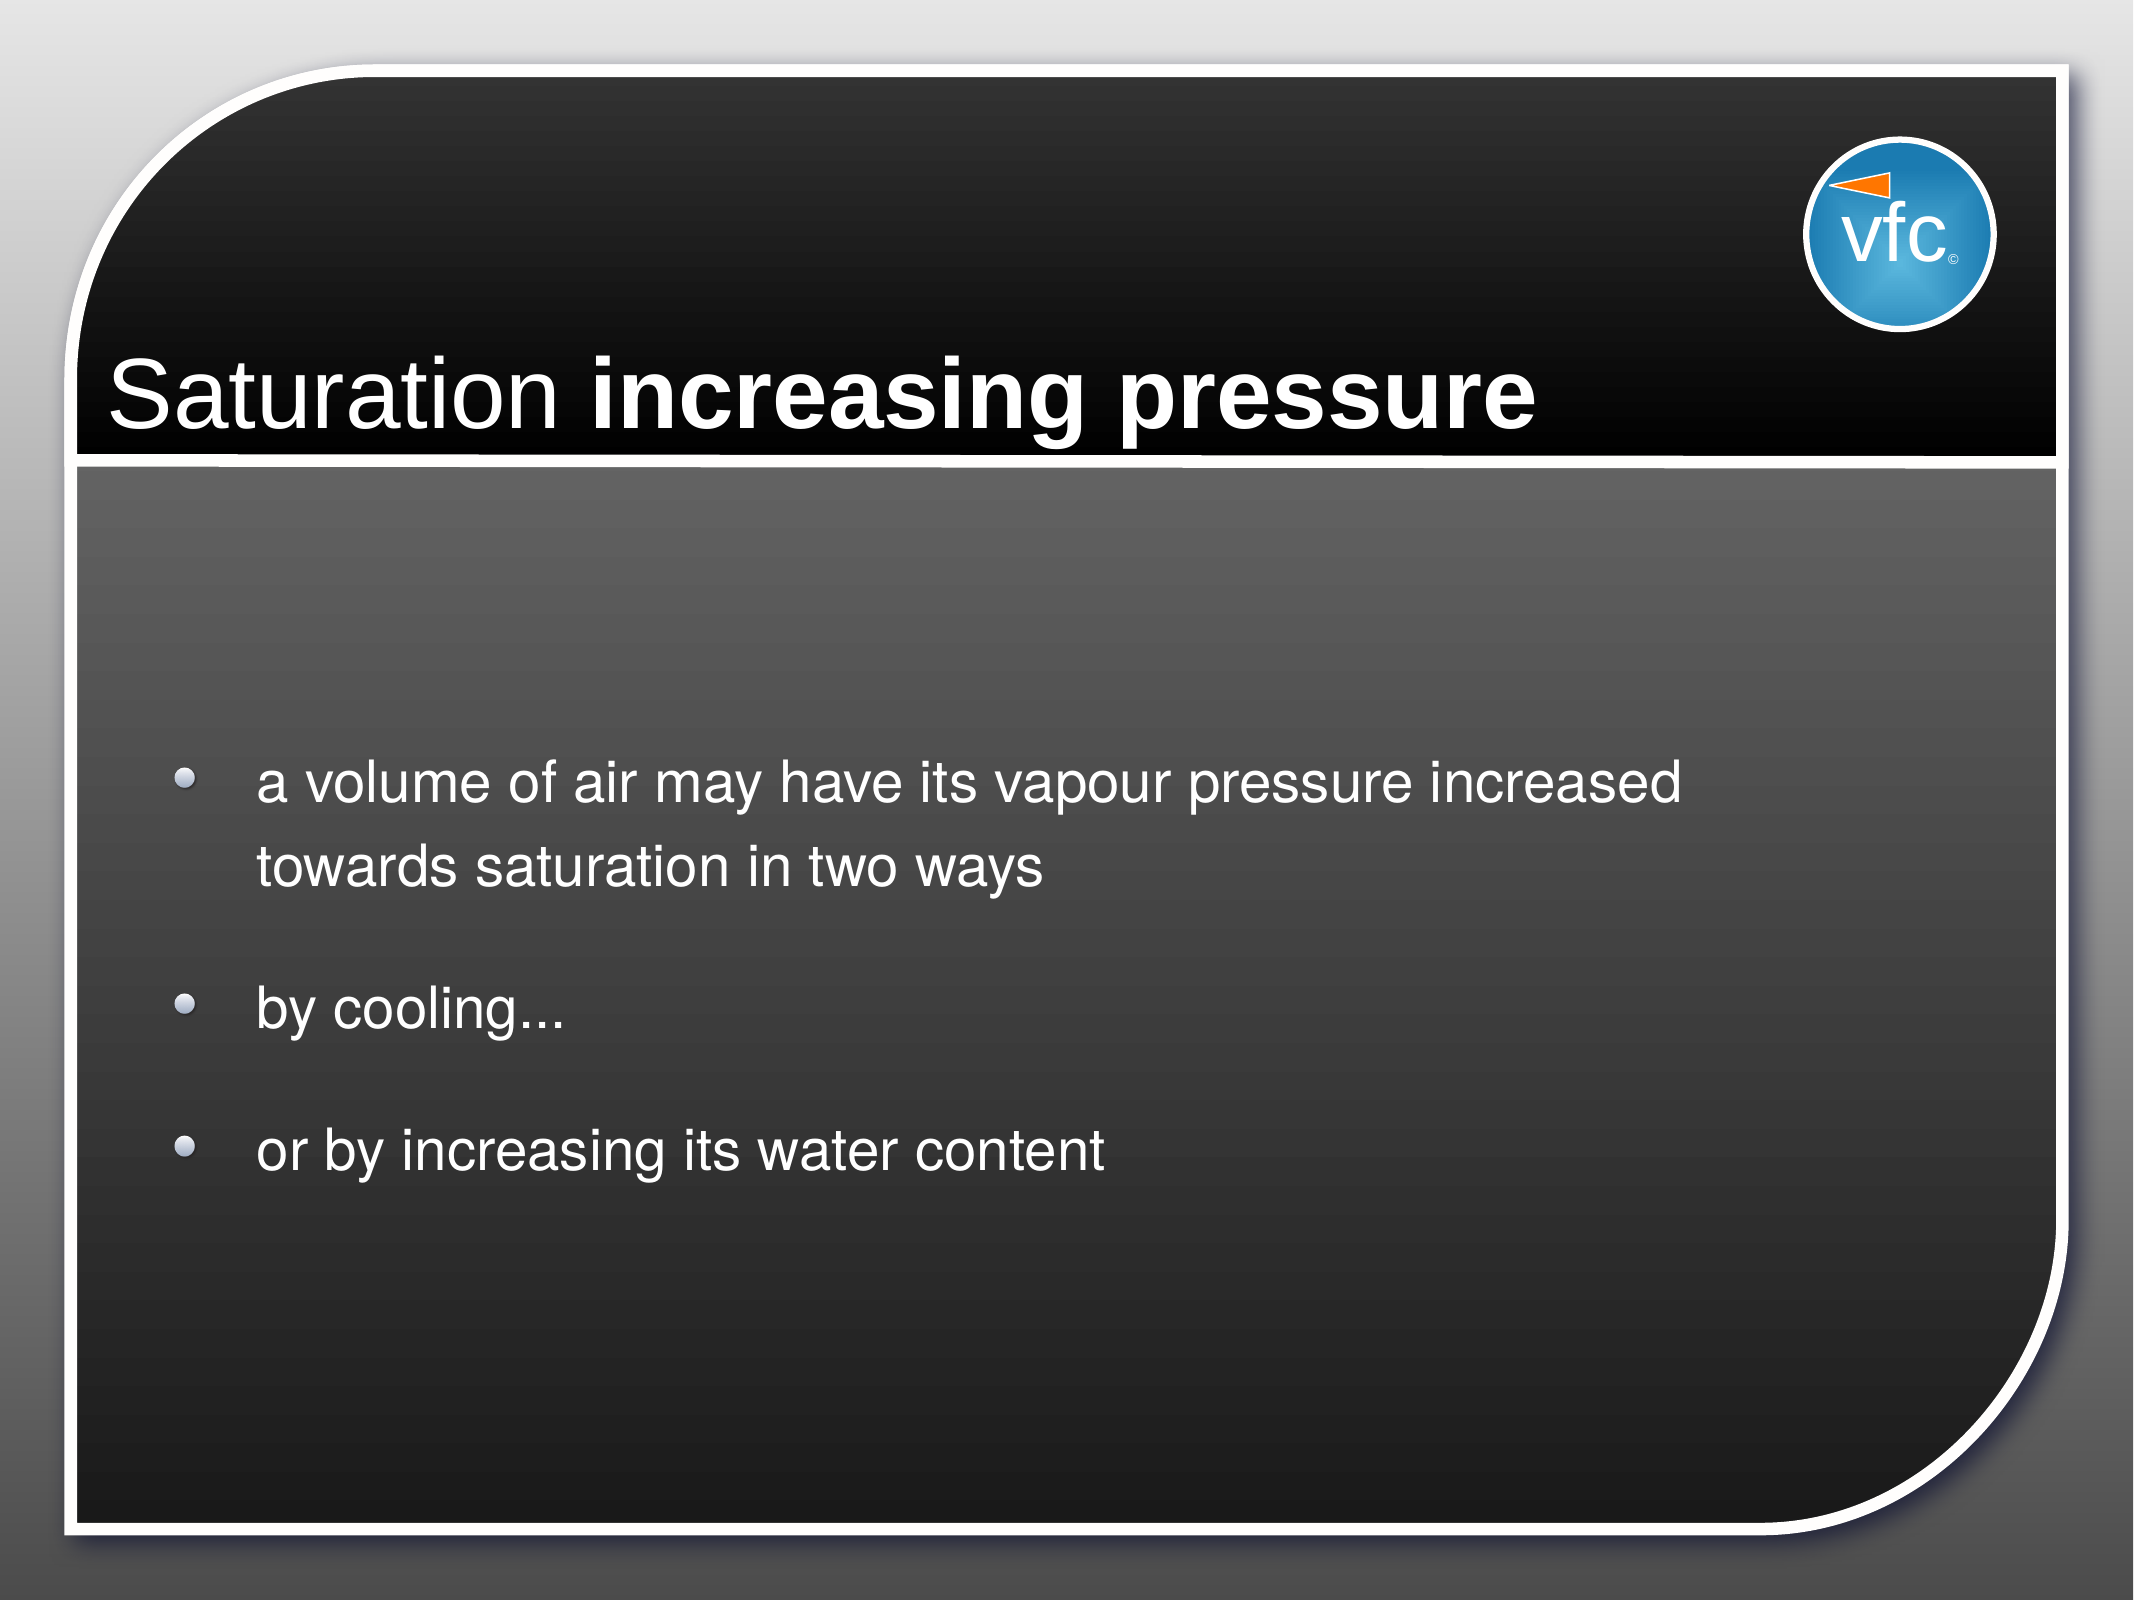

vfc©

# Saturation increasing pressure
a volume of air may have its vapour pressure increased towards saturation in two ways
by cooling...
or by increasing its water content